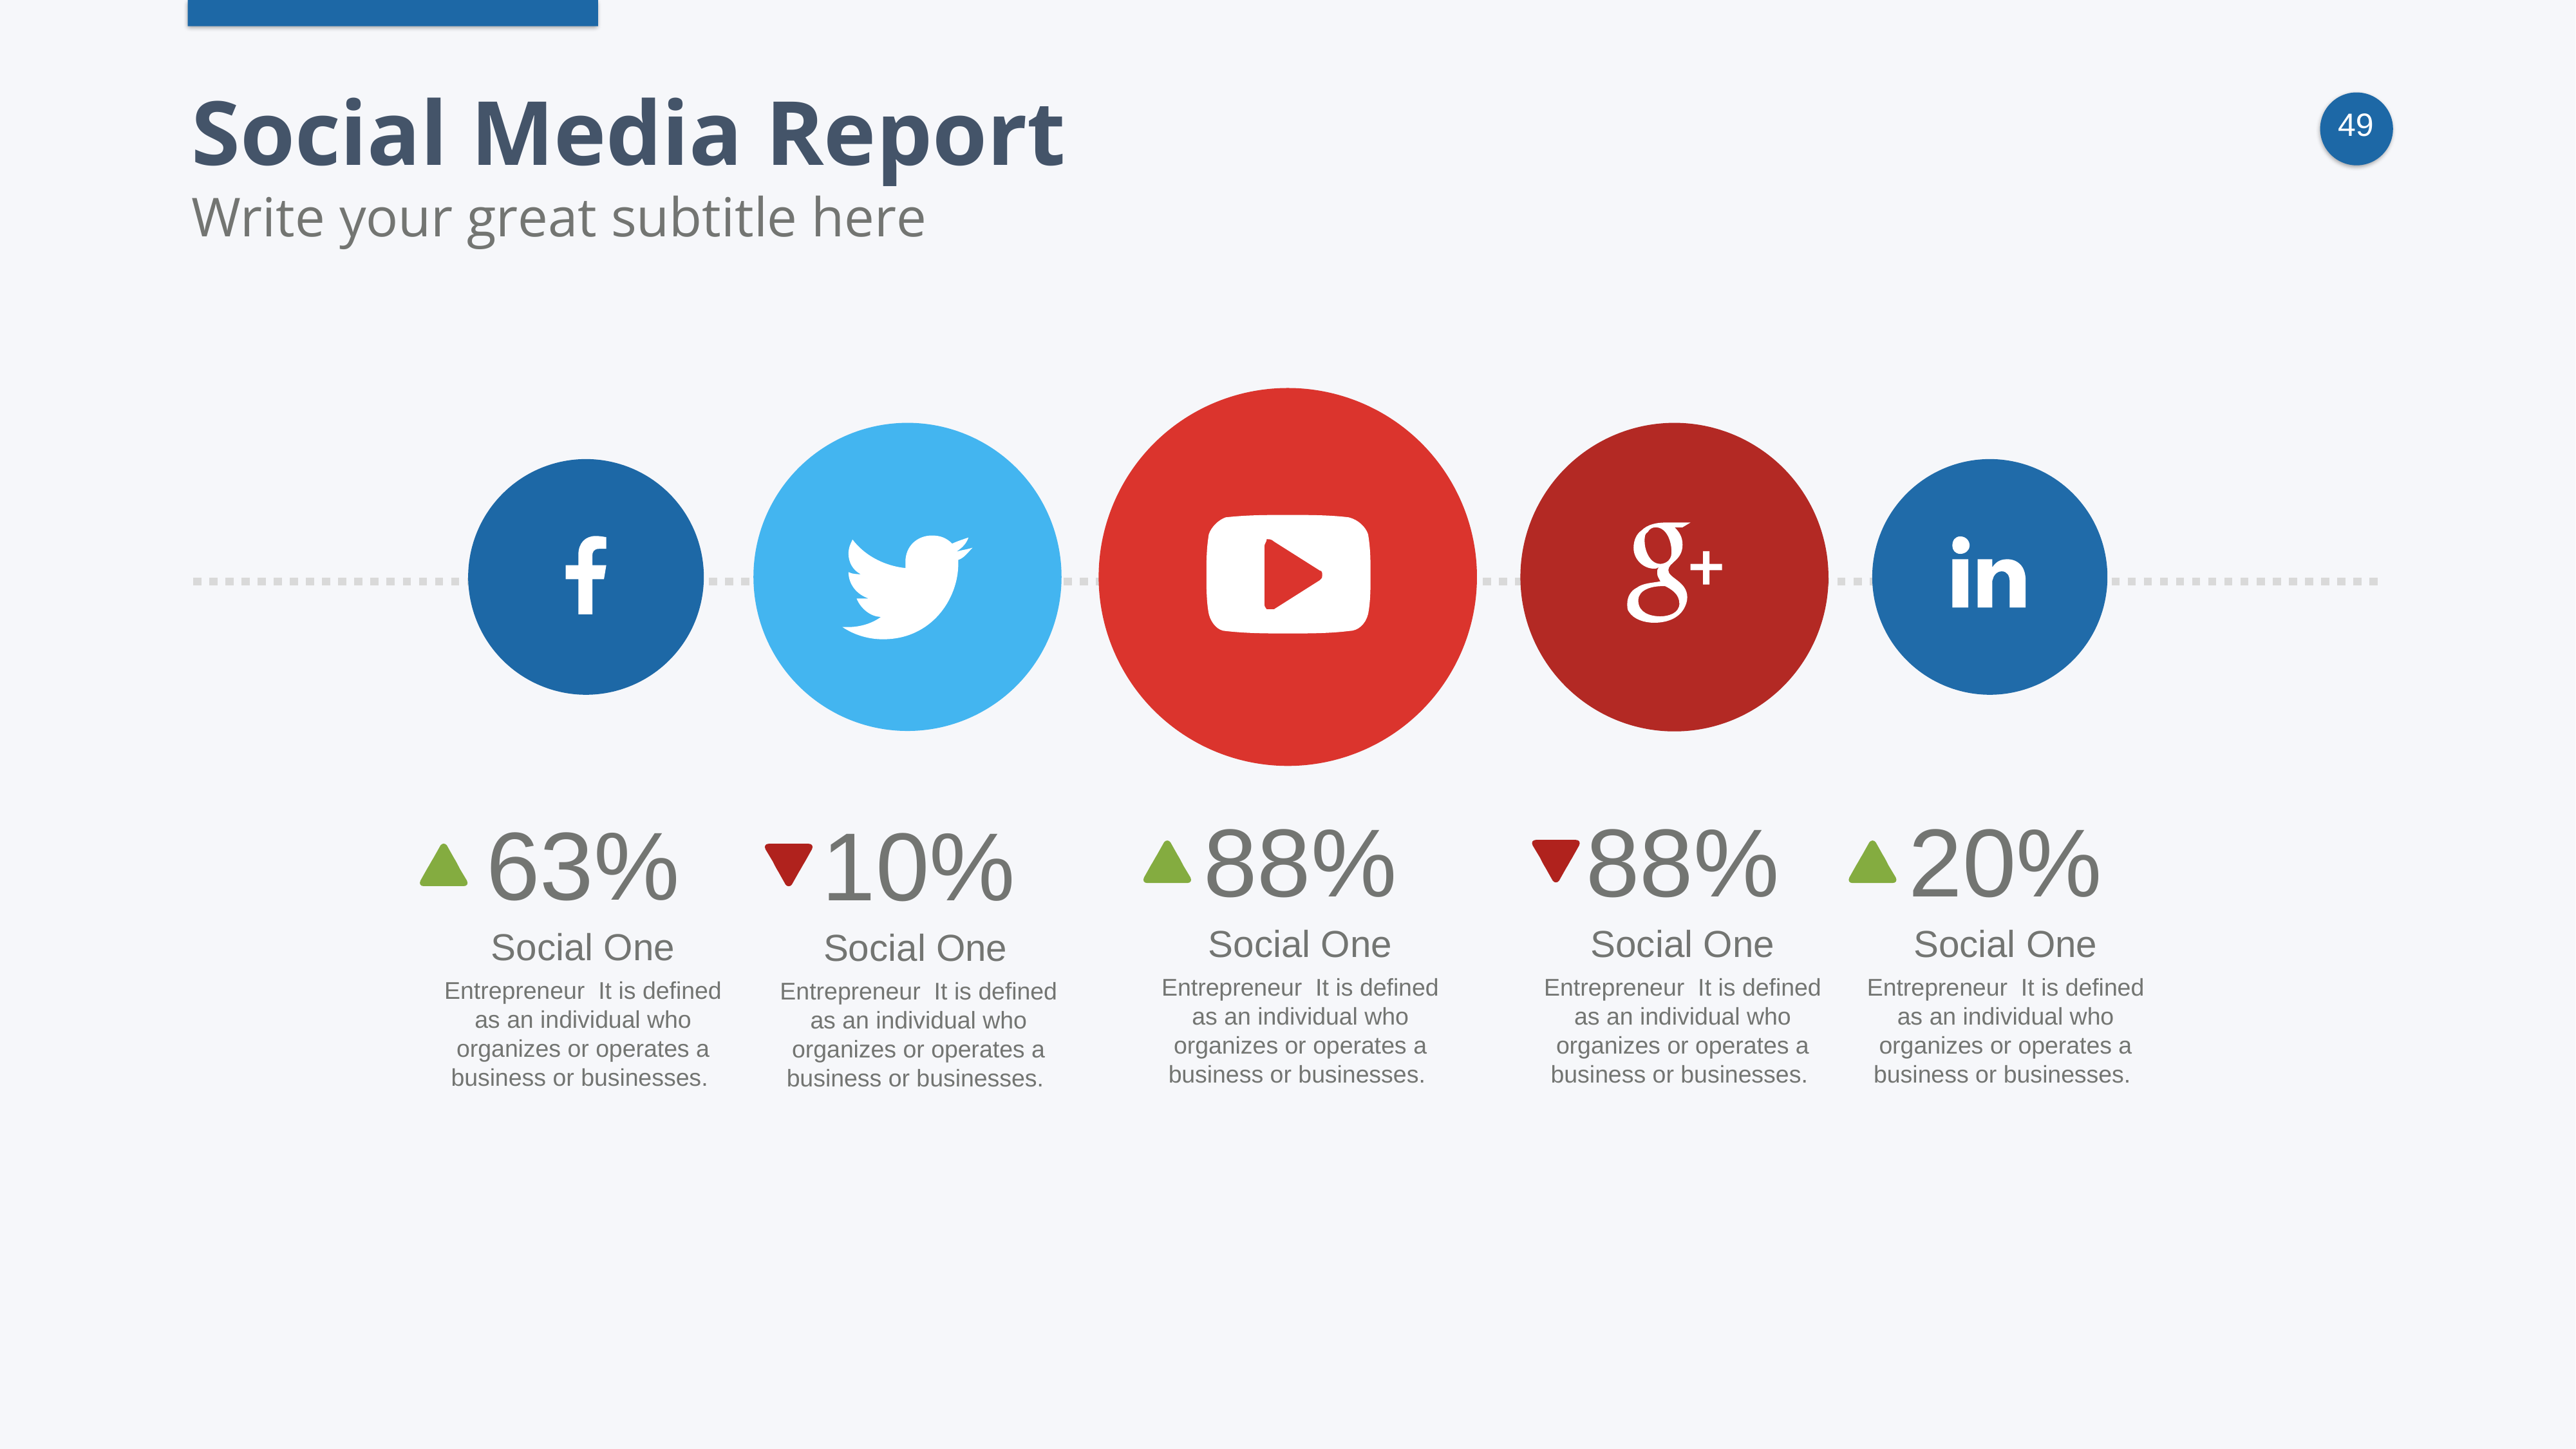

Social Media Report
Write your great subtitle here

88%
Social One
Entrepreneur  It is defined as an individual who organizes or operates a business or businesses.
88%
Social One
Entrepreneur  It is defined as an individual who organizes or operates a business or businesses.
20%
Social One
Entrepreneur  It is defined as an individual who organizes or operates a business or businesses.
63%
Social One
Entrepreneur  It is defined as an individual who organizes or operates a business or businesses.
10%
Social One
Entrepreneur  It is defined as an individual who organizes or operates a business or businesses.